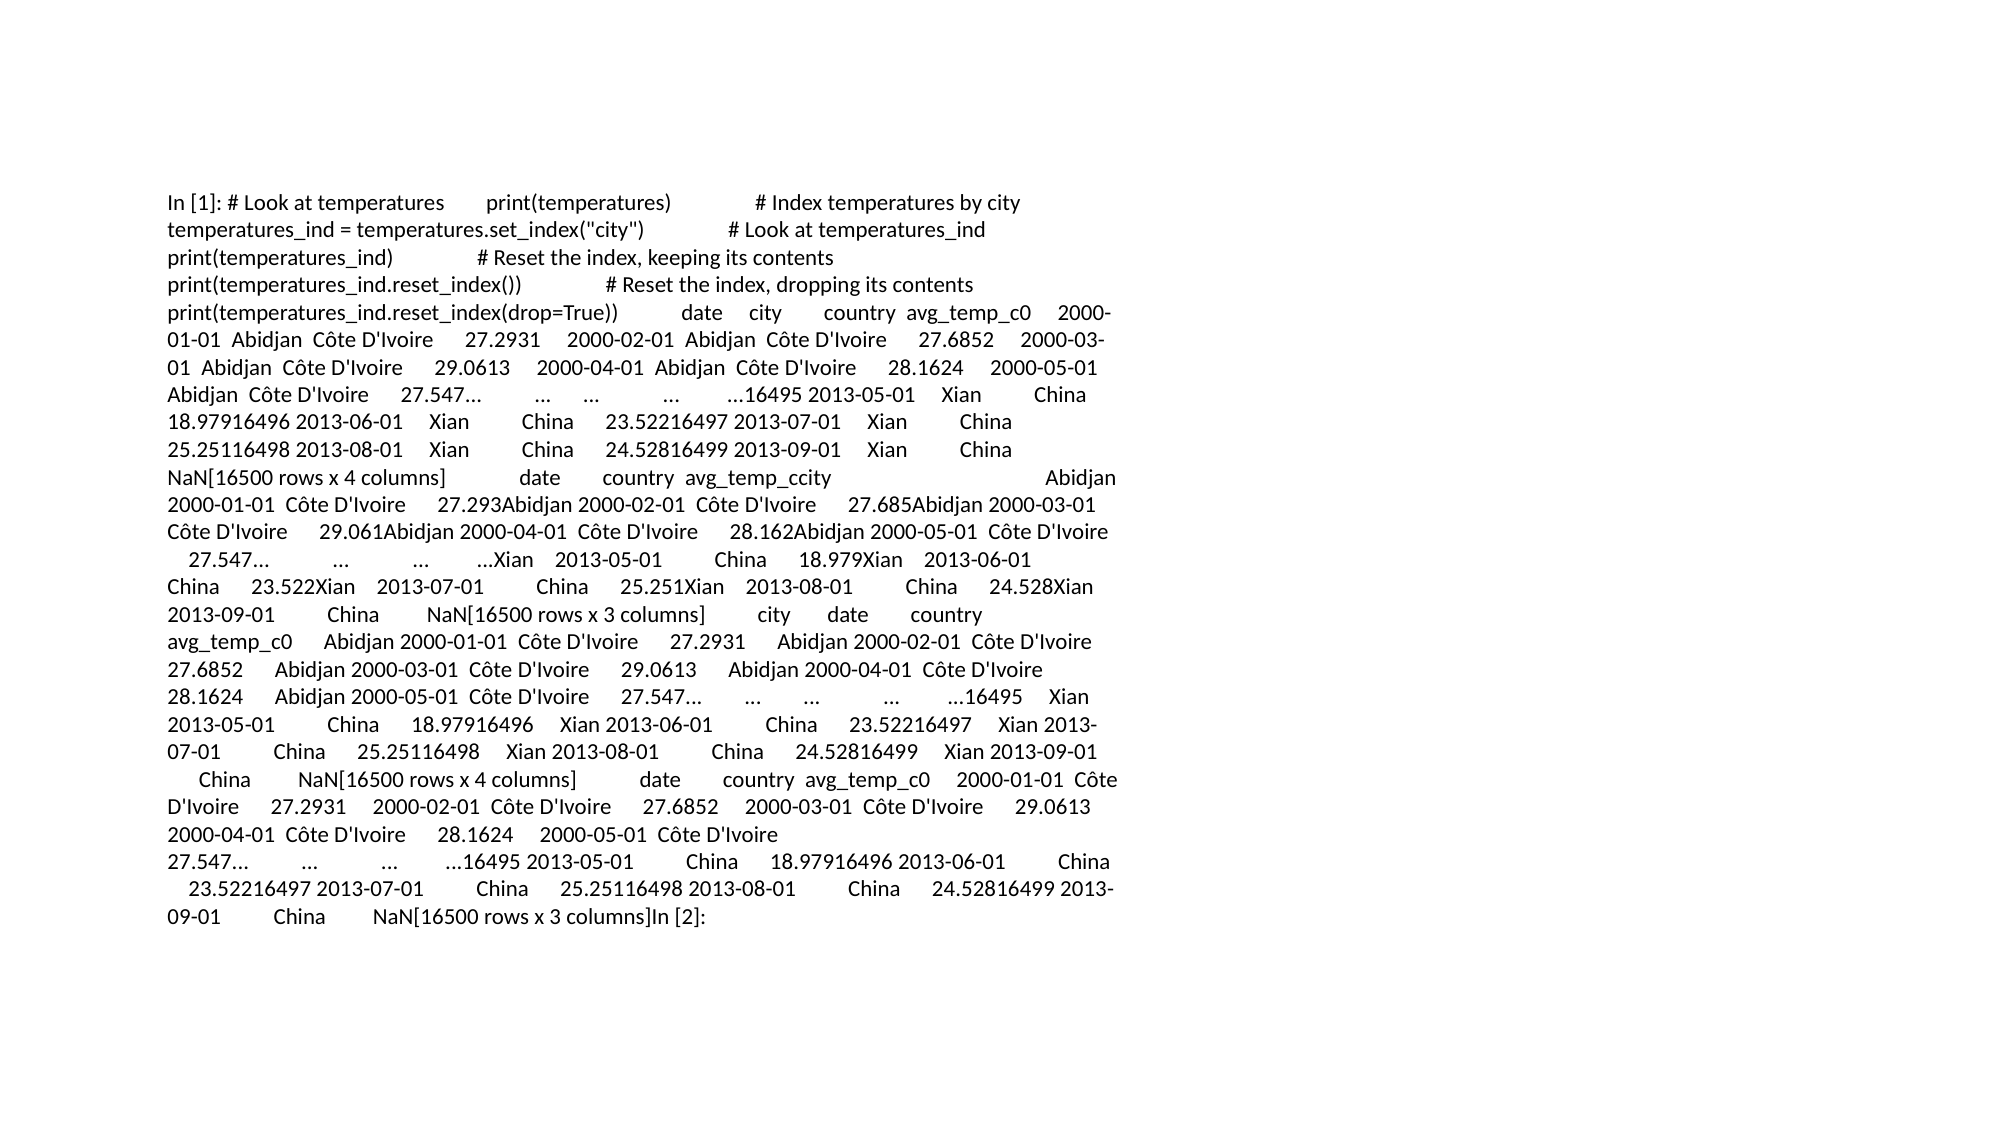

In [1]: # Look at temperatures        print(temperatures)                # Index temperatures by city        temperatures_ind = temperatures.set_index("city")                # Look at temperatures_ind        print(temperatures_ind)                # Reset the index, keeping its contents        print(temperatures_ind.reset_index())                # Reset the index, dropping its contents        print(temperatures_ind.reset_index(drop=True))            date     city        country  avg_temp_c0     2000-01-01  Abidjan  Côte D'Ivoire      27.2931     2000-02-01  Abidjan  Côte D'Ivoire      27.6852     2000-03-01  Abidjan  Côte D'Ivoire      29.0613     2000-04-01  Abidjan  Côte D'Ivoire      28.1624     2000-05-01  Abidjan  Côte D'Ivoire      27.547...          ...      ...            ...         ...16495 2013-05-01     Xian          China      18.97916496 2013-06-01     Xian          China      23.52216497 2013-07-01     Xian          China      25.25116498 2013-08-01     Xian          China      24.52816499 2013-09-01     Xian          China         NaN[16500 rows x 4 columns]              date        country  avg_temp_ccity                                         Abidjan 2000-01-01  Côte D'Ivoire      27.293Abidjan 2000-02-01  Côte D'Ivoire      27.685Abidjan 2000-03-01  Côte D'Ivoire      29.061Abidjan 2000-04-01  Côte D'Ivoire      28.162Abidjan 2000-05-01  Côte D'Ivoire      27.547...            ...            ...         ...Xian    2013-05-01          China      18.979Xian    2013-06-01          China      23.522Xian    2013-07-01          China      25.251Xian    2013-08-01          China      24.528Xian    2013-09-01          China         NaN[16500 rows x 3 columns]          city       date        country  avg_temp_c0      Abidjan 2000-01-01  Côte D'Ivoire      27.2931      Abidjan 2000-02-01  Côte D'Ivoire      27.6852      Abidjan 2000-03-01  Côte D'Ivoire      29.0613      Abidjan 2000-04-01  Côte D'Ivoire      28.1624      Abidjan 2000-05-01  Côte D'Ivoire      27.547...        ...        ...            ...         ...16495     Xian 2013-05-01          China      18.97916496     Xian 2013-06-01          China      23.52216497     Xian 2013-07-01          China      25.25116498     Xian 2013-08-01          China      24.52816499     Xian 2013-09-01          China         NaN[16500 rows x 4 columns]            date        country  avg_temp_c0     2000-01-01  Côte D'Ivoire      27.2931     2000-02-01  Côte D'Ivoire      27.6852     2000-03-01  Côte D'Ivoire      29.0613     2000-04-01  Côte D'Ivoire      28.1624     2000-05-01  Côte D'Ivoire      27.547...          ...            ...         ...16495 2013-05-01          China      18.97916496 2013-06-01          China      23.52216497 2013-07-01          China      25.25116498 2013-08-01          China      24.52816499 2013-09-01          China         NaN[16500 rows x 3 columns]In [2]: